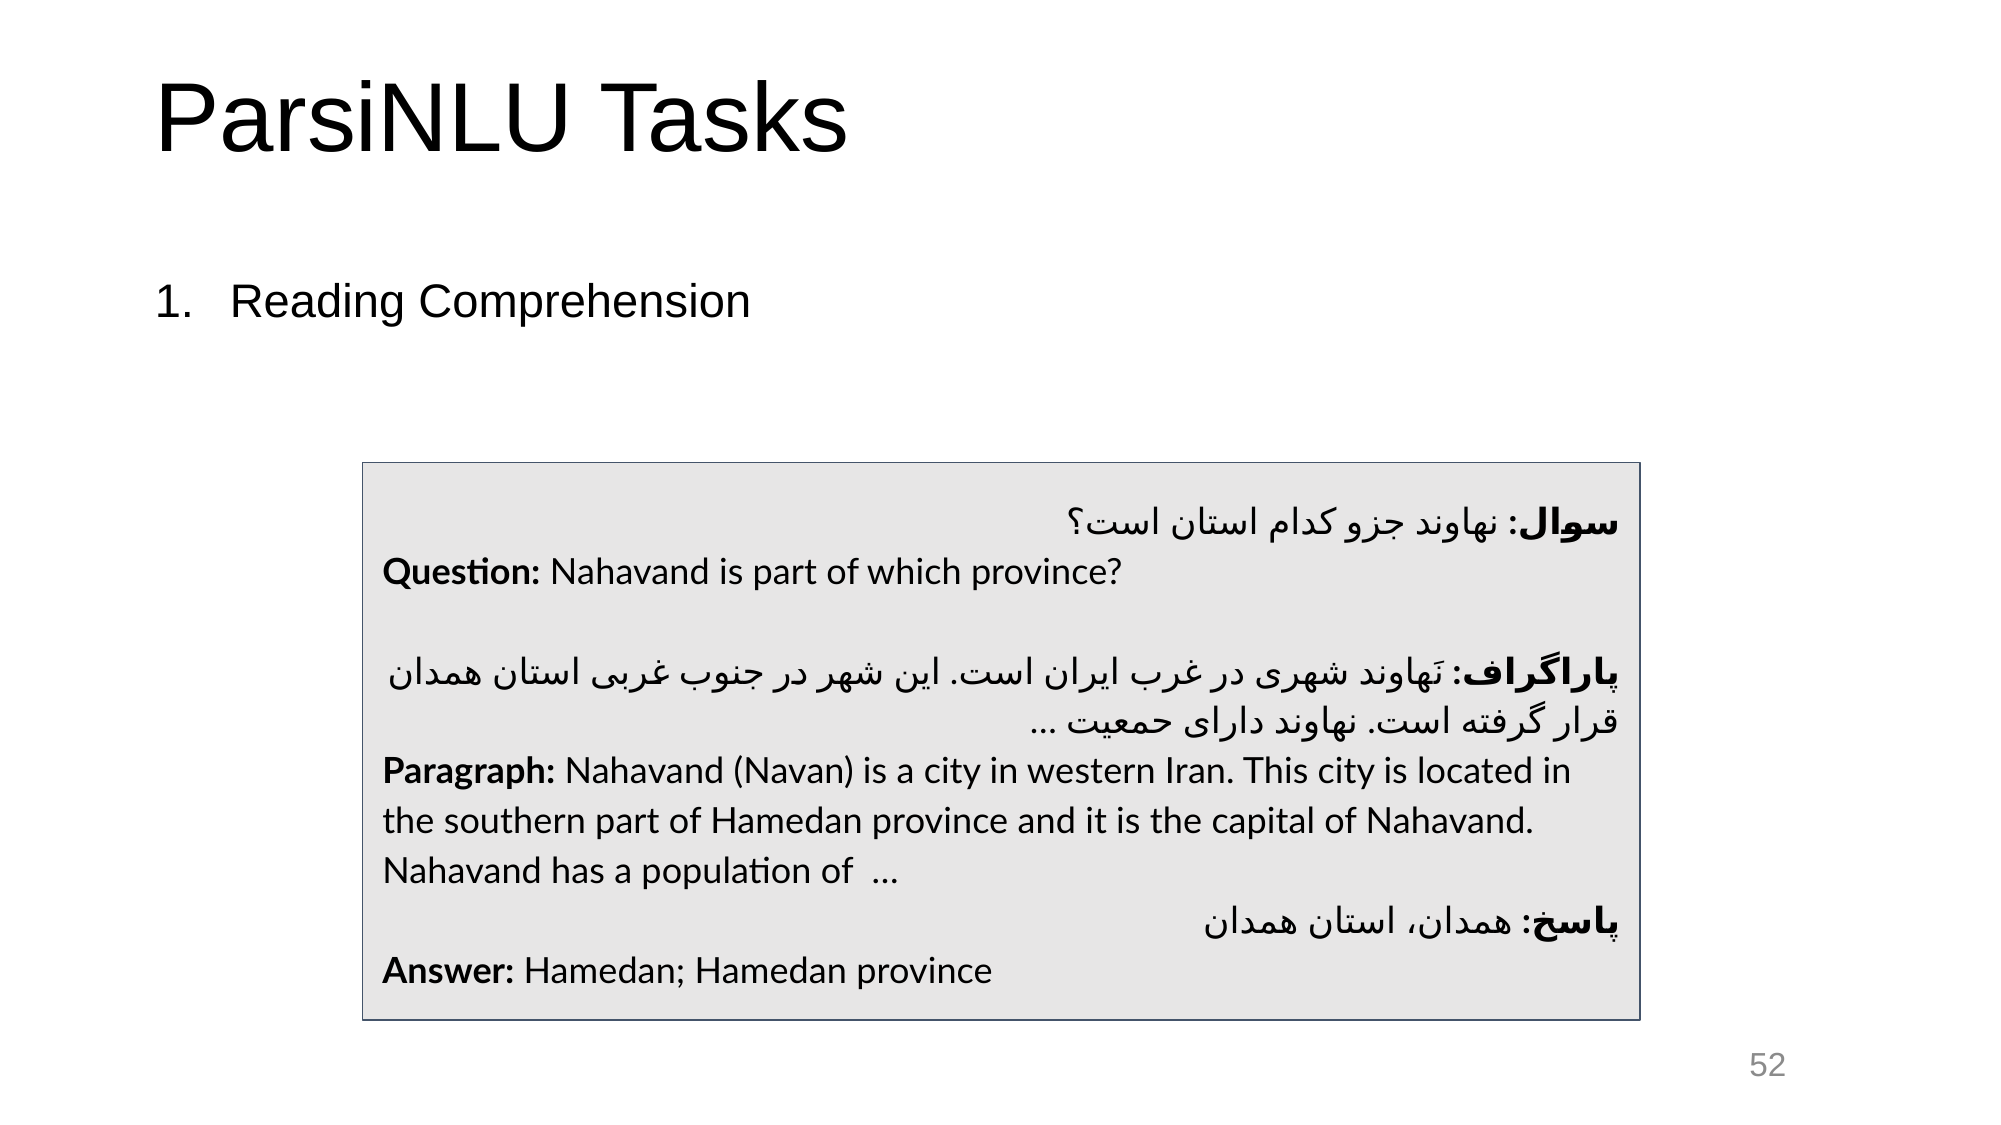

# ParsiNLU Tasks
Reading Comprehension
سوال: نهاوند جزو کدام استان است؟
Question: Nahavand is part of which province?
پاراگراف: نَهاوند شهری در غرب ایران است. این شهر در جنوب غربی استان همدان قرار گرفته است. نهاوند دارای حمعیت …
Paragraph: Nahavand (Navan) is a city in western Iran. This city is located in the southern part of Hamedan province and it is the capital of Nahavand. Nahavand has a population of  …
پاسخ: همدان، استان همدان
Answer: Hamedan; Hamedan province
52